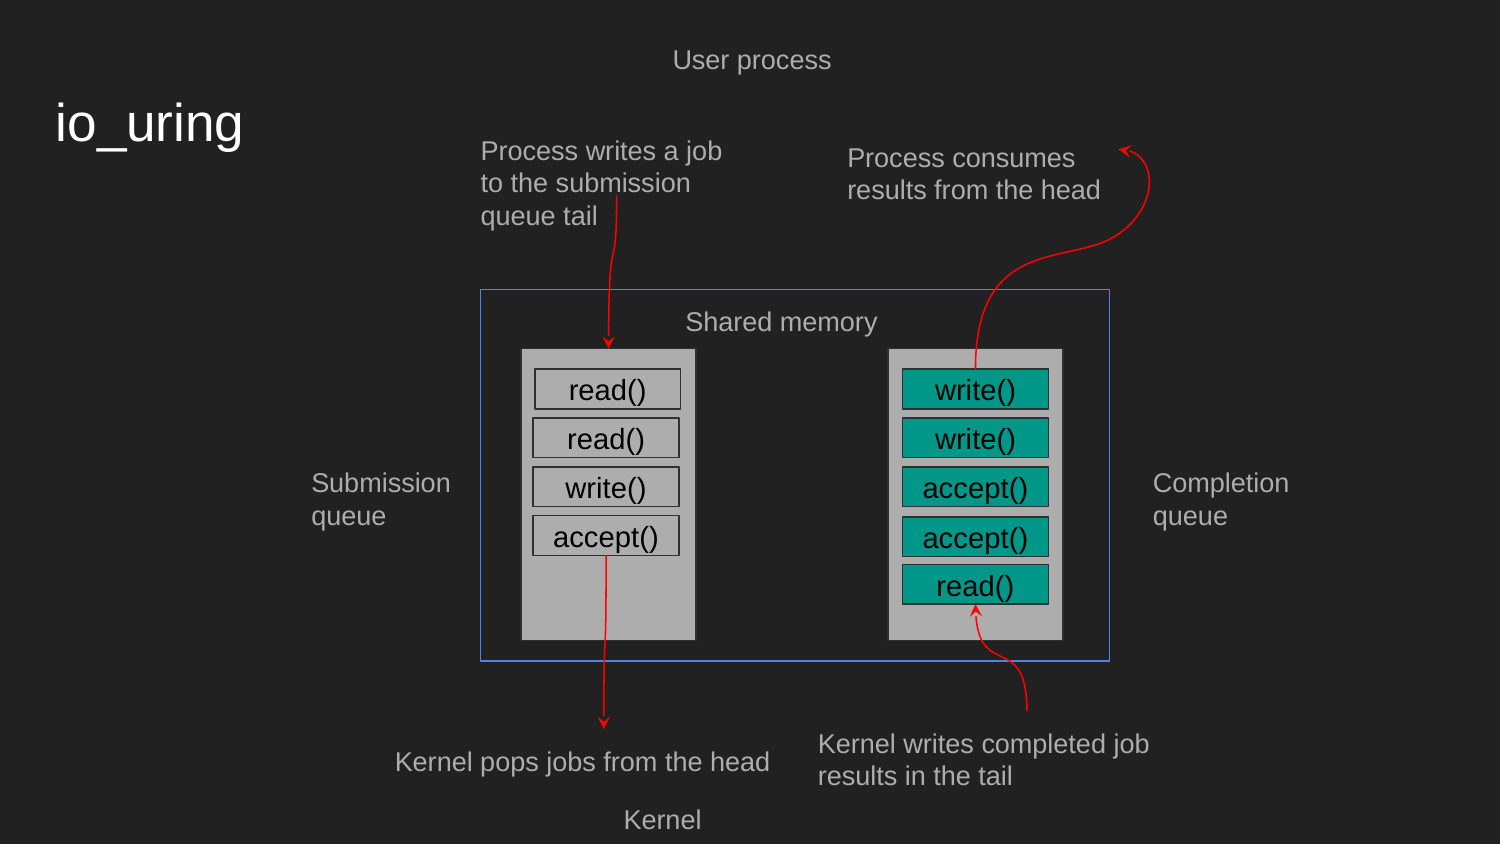

User process
# io_uring
Process writes a job to the submission queue tail
Process consumes results from the head

Shared memory

read()
write()
read()
write()
Submission
queue
Completion queue
write()
accept()
accept()
accept()
read()
Kernel writes completed job results in the tail
Kernel pops jobs from the head

Kernel